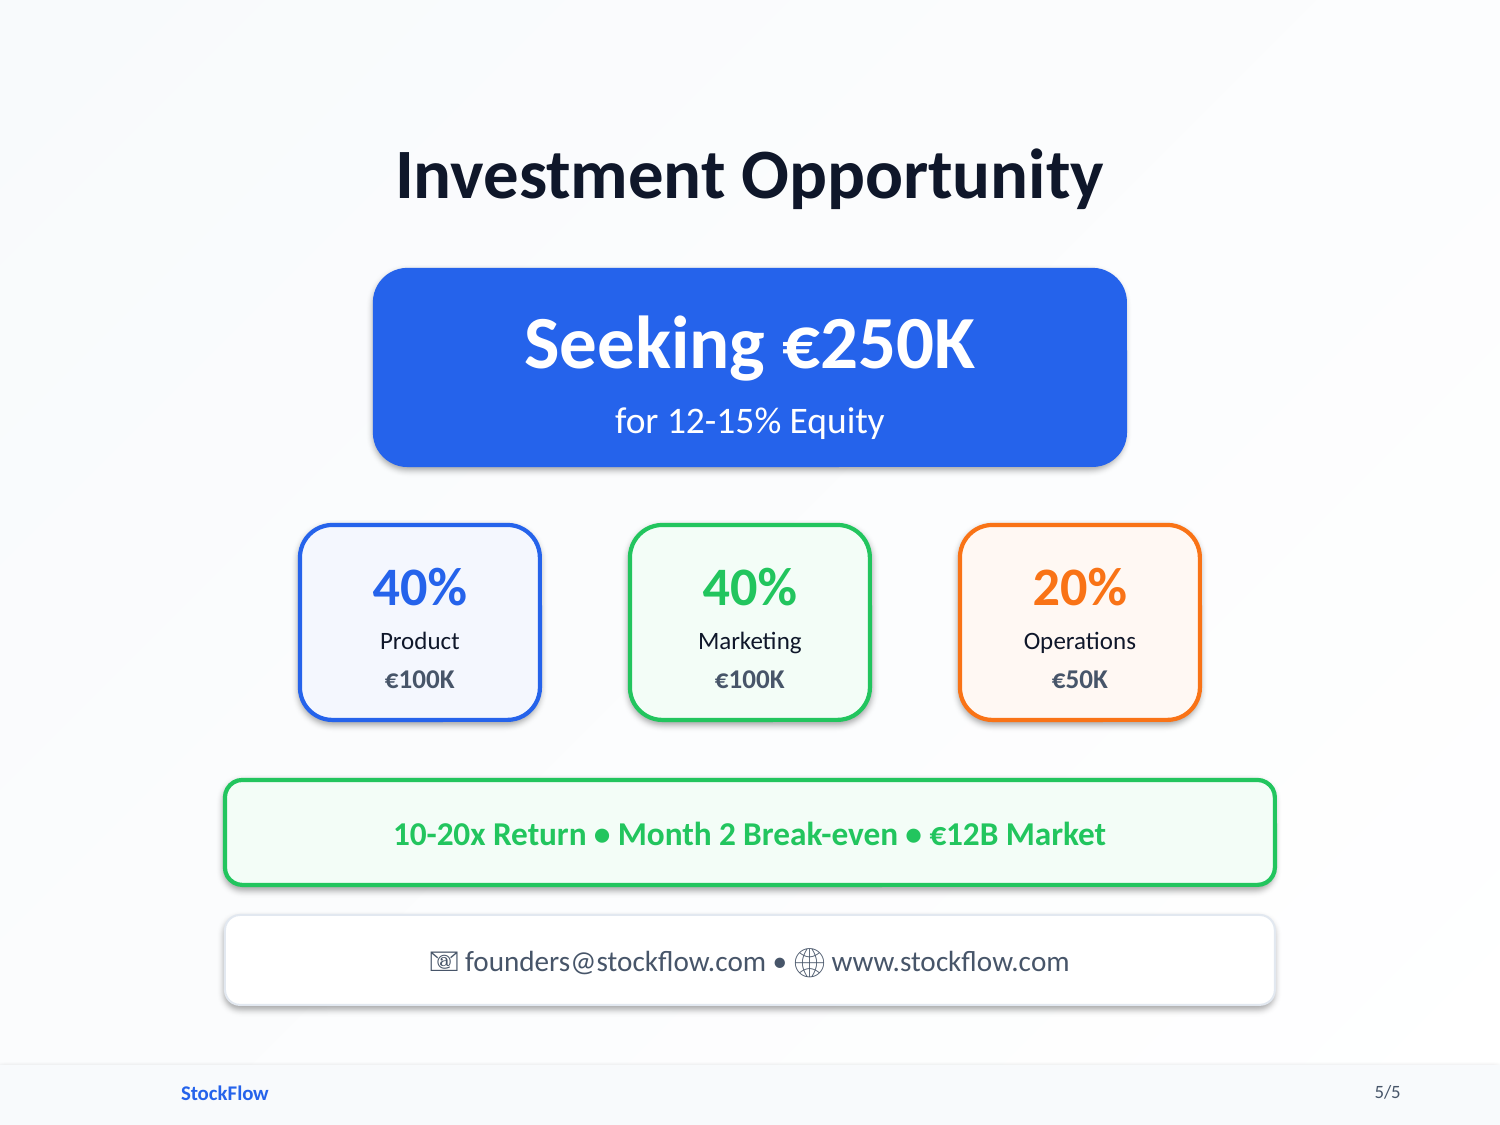

Investment Opportunity
Seeking €250K
for 12-15% Equity
40%
Product
€100K
40%
Marketing
€100K
20%
Operations
€50K
10-20x Return • Month 2 Break-even • €12B Market
📧 founders@stockflow.com • 🌐 www.stockflow.com

StockFlow
5/5